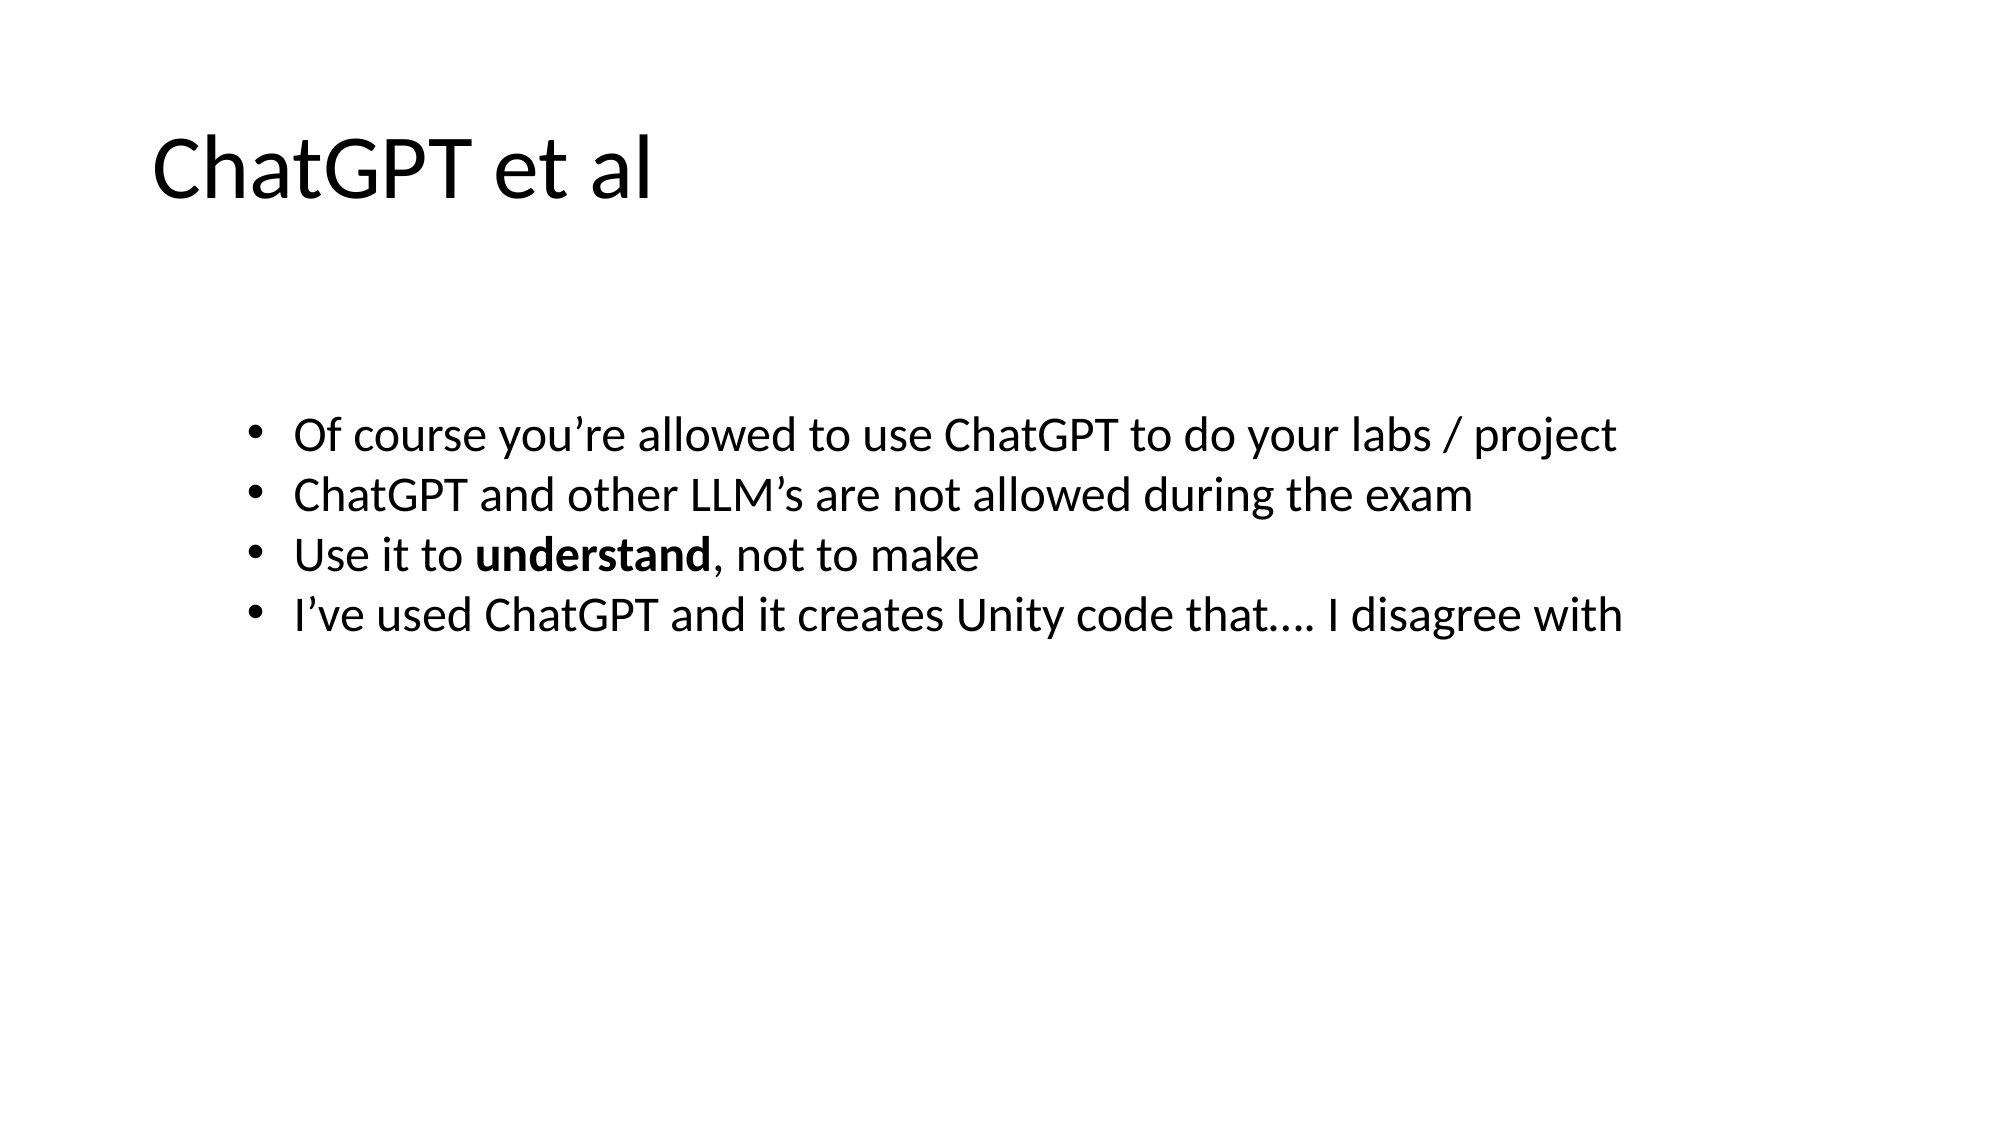

# ChatGPT et al
Of course you’re allowed to use ChatGPT to do your labs / project
ChatGPT and other LLM’s are not allowed during the exam
Use it to understand, not to make
I’ve used ChatGPT and it creates Unity code that…. I disagree with